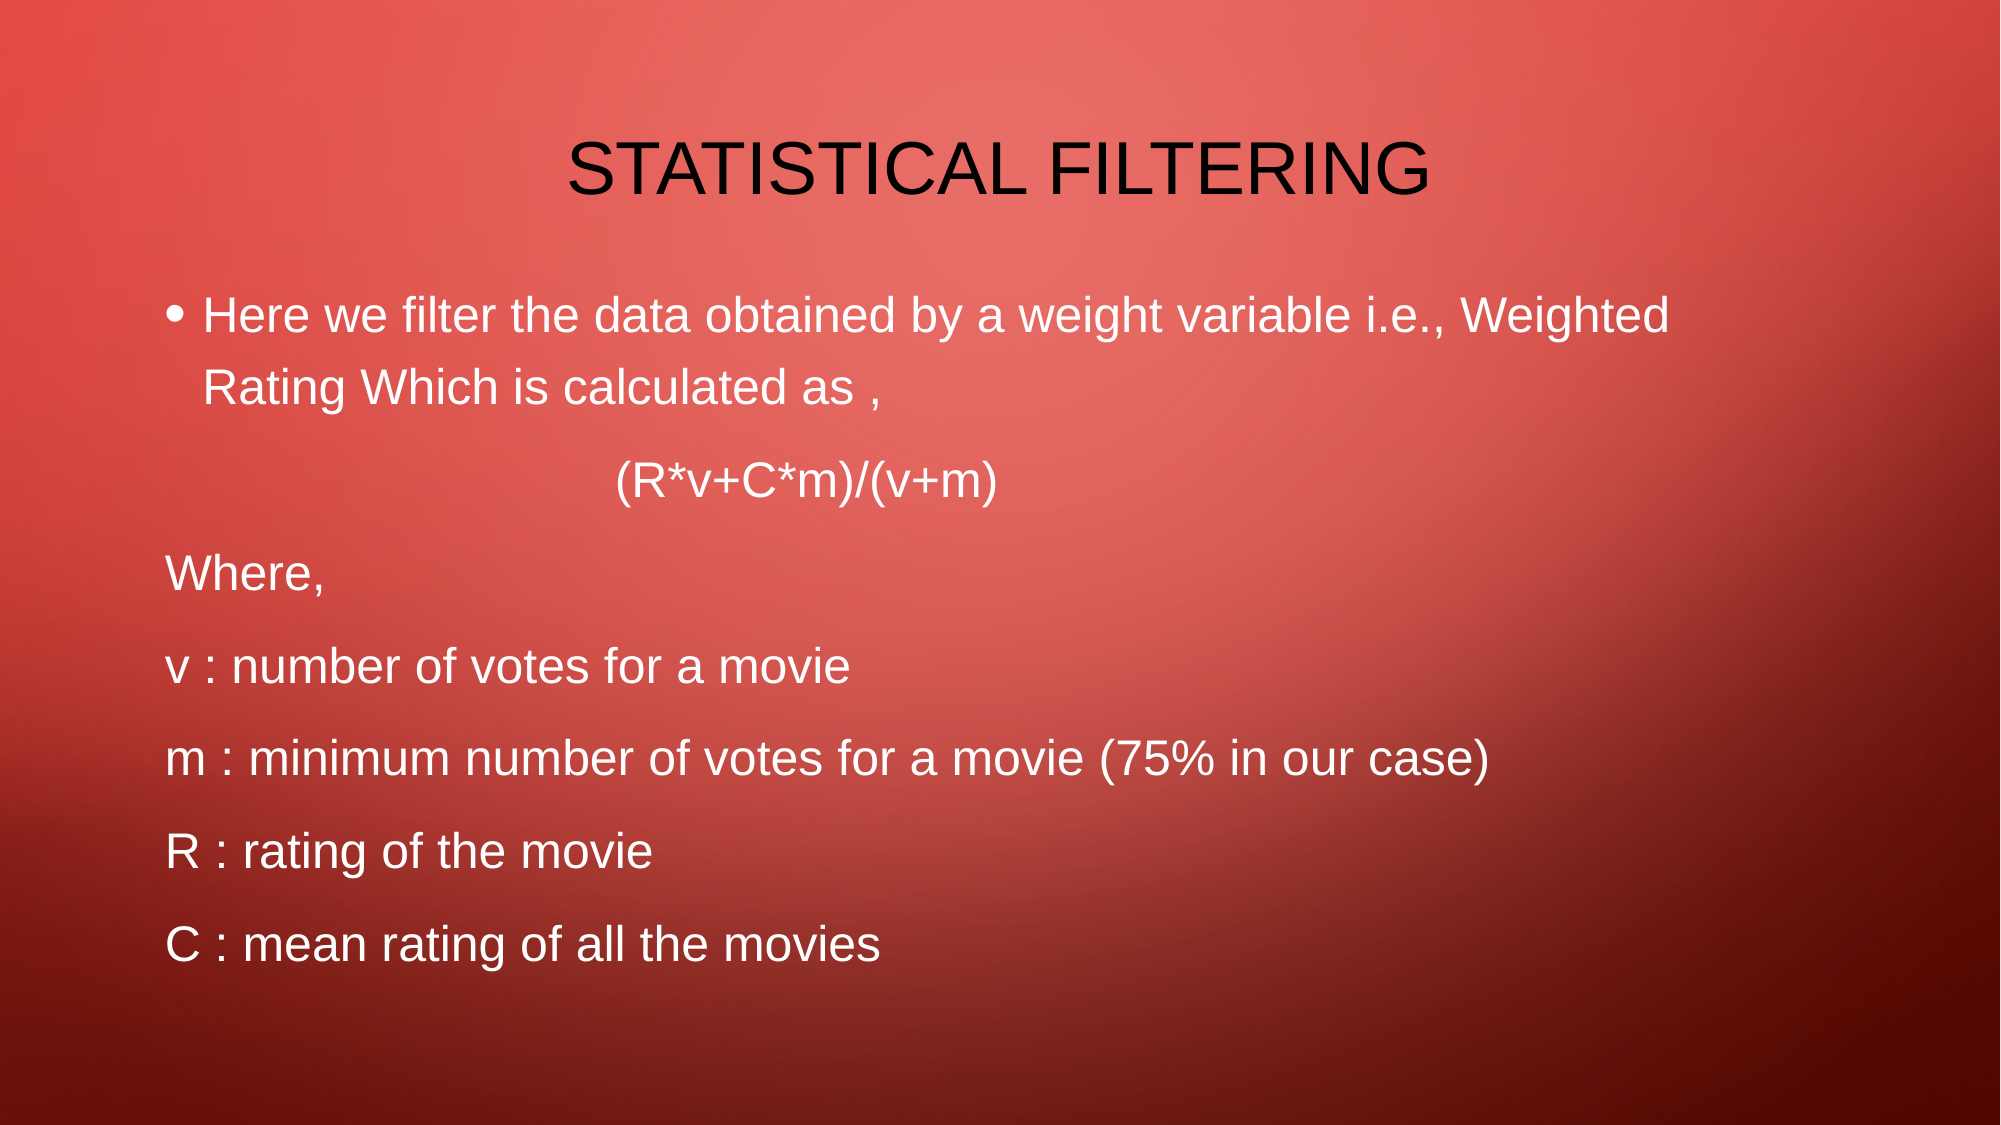

Statistical filtering
Here we filter the data obtained by a weight variable i.e., Weighted Rating Which is calculated as ,
			(R*v+C*m)/(v+m)
Where,
v : number of votes for a movie
m : minimum number of votes for a movie (75% in our case)
R : rating of the movie
C : mean rating of all the movies